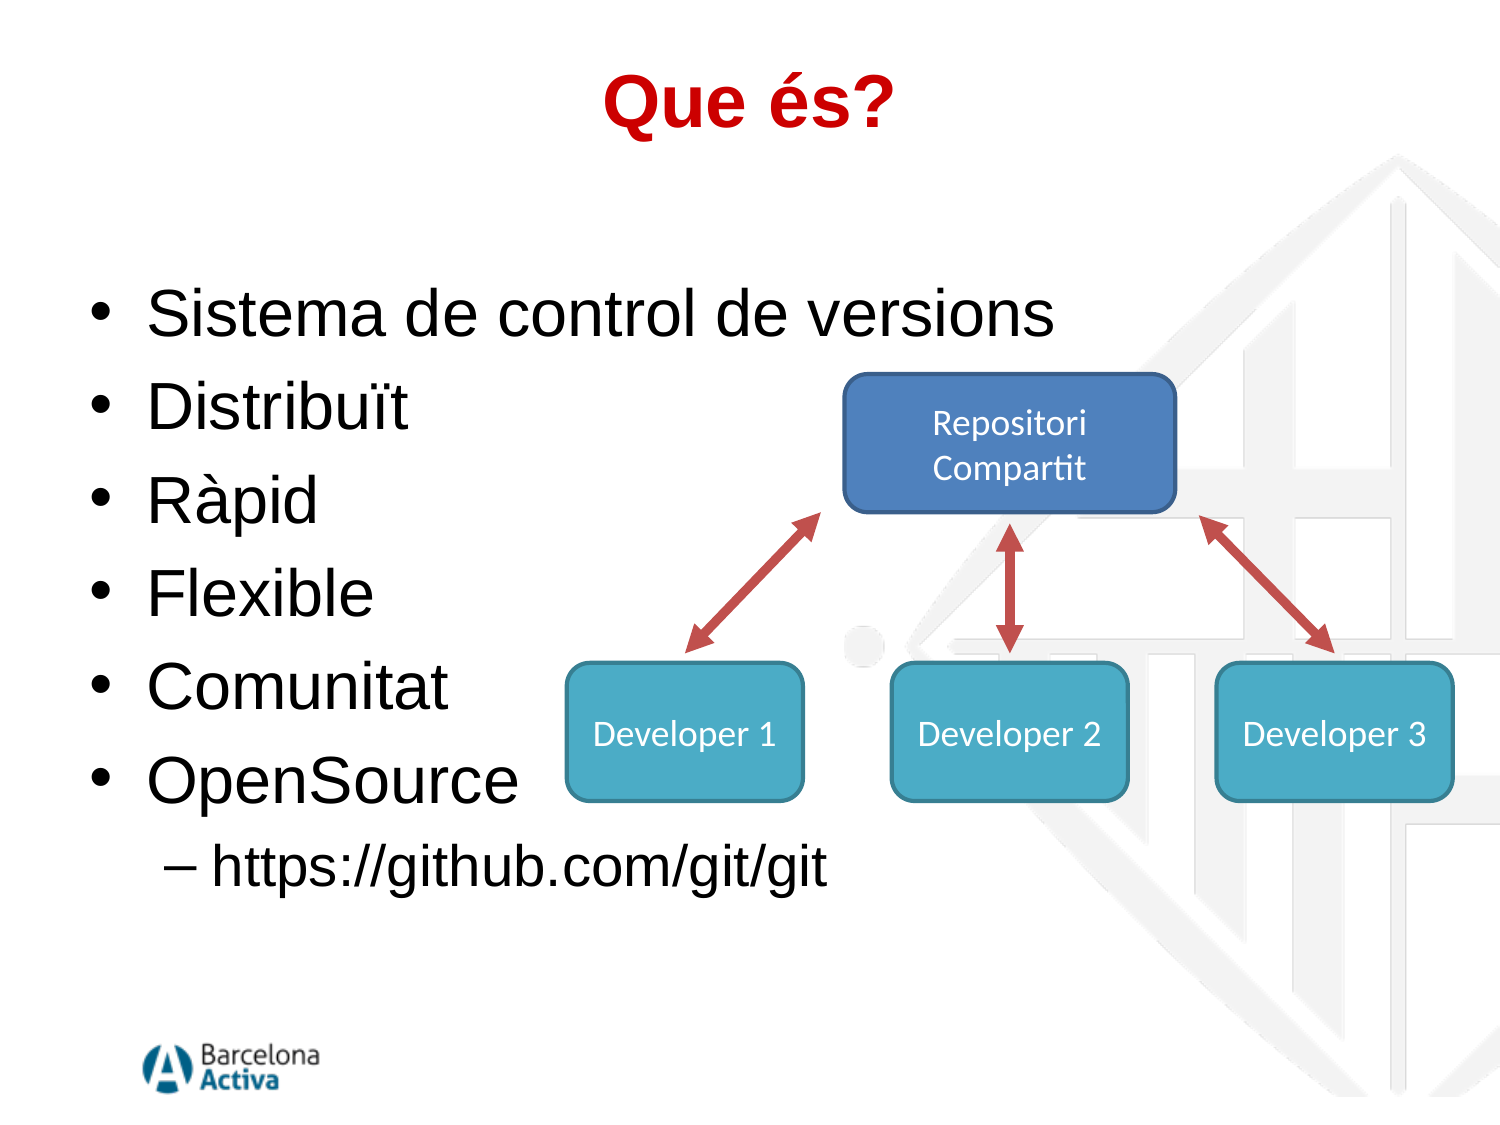

# Que és?
Sistema de control de versions
Distribuït
Ràpid
Flexible
Comunitat
OpenSource
https://github.com/git/git
Repositori Compartit
Developer 1
Developer 2
Developer 3